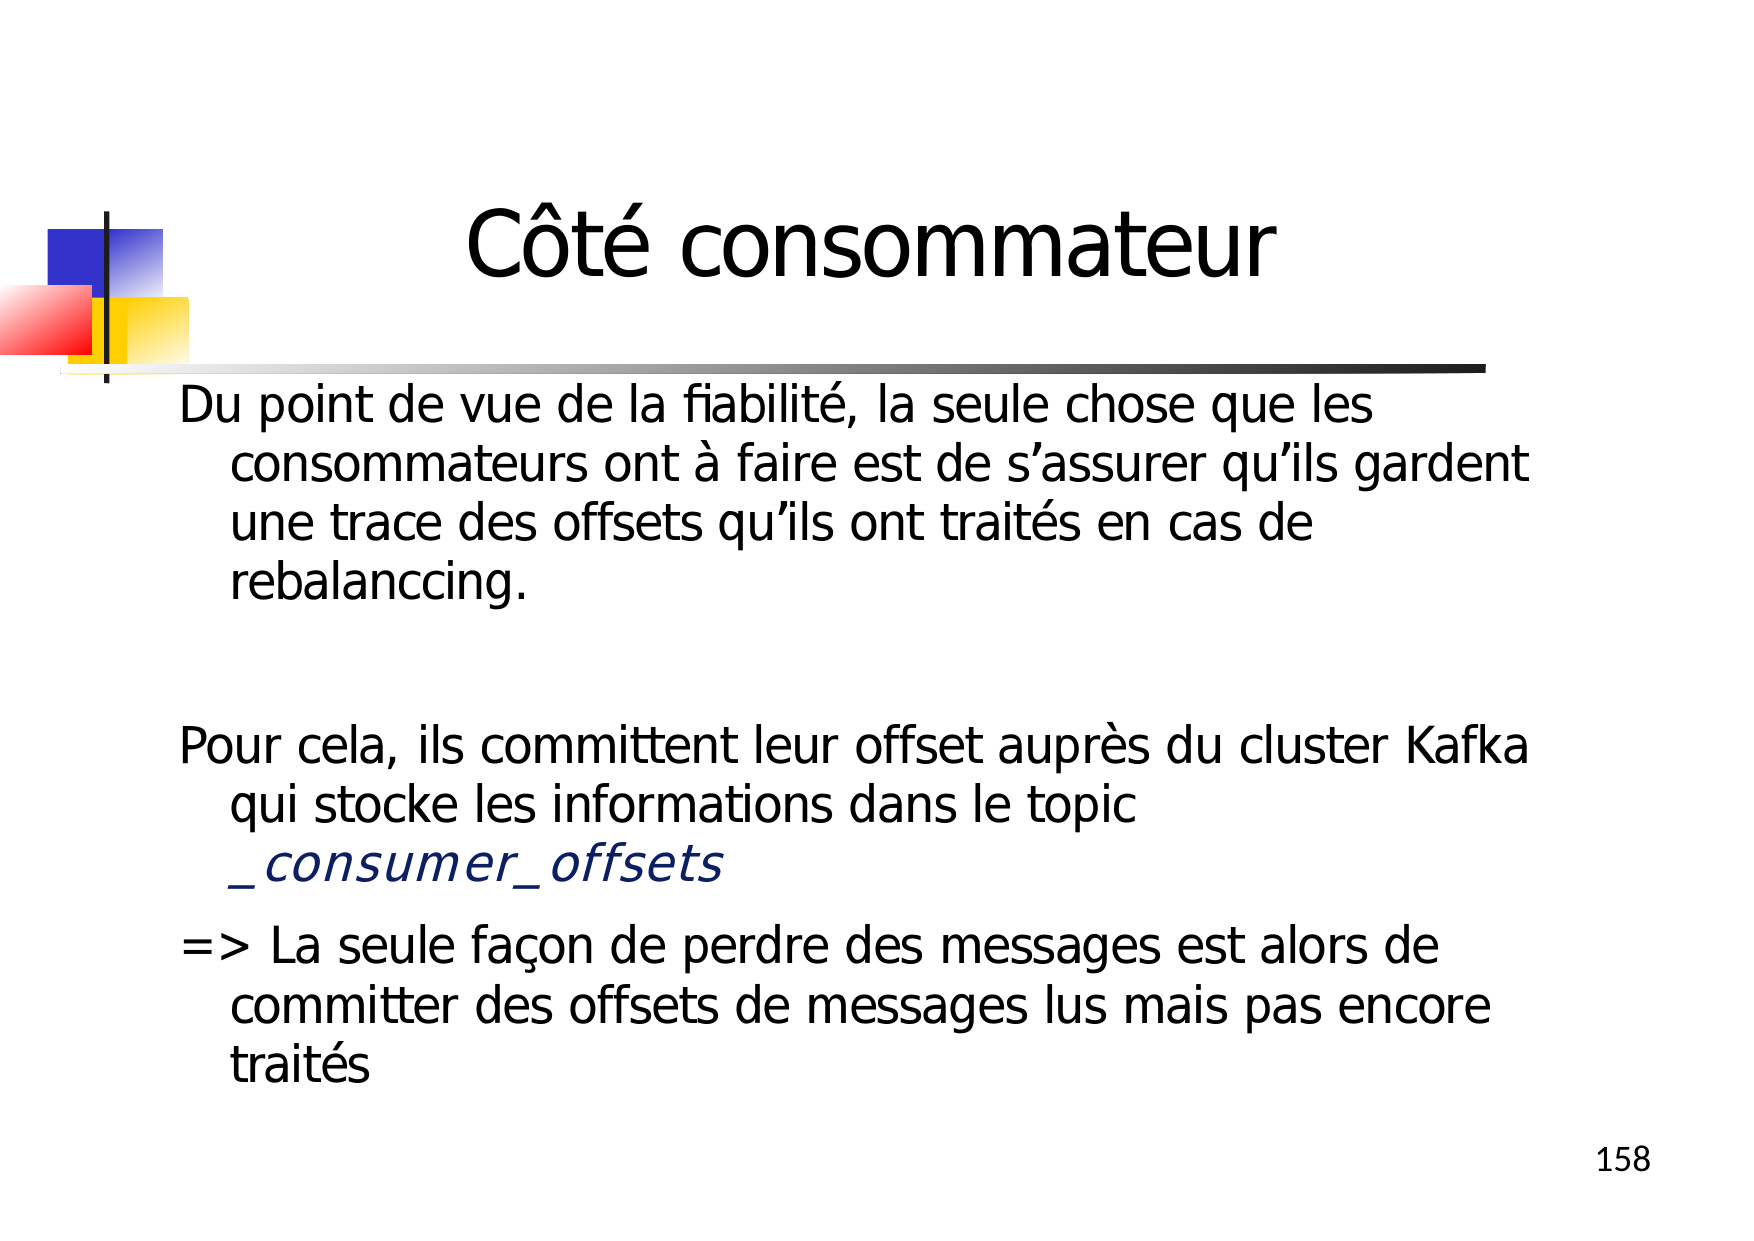

Côté consommateur
Du point de vue de la fiabilité, la seule chose que les consommateurs ont à faire est de s’assurer qu’ils gardent une trace des offsets qu’ils ont traités en cas de rebalanccing.

Pour cela, ils committent leur offset auprès du cluster Kafka qui stocke les informations dans le topic _consumer_offsets
=> La seule façon de perdre des messages est alors de committer des offsets de messages lus mais pas encore traités